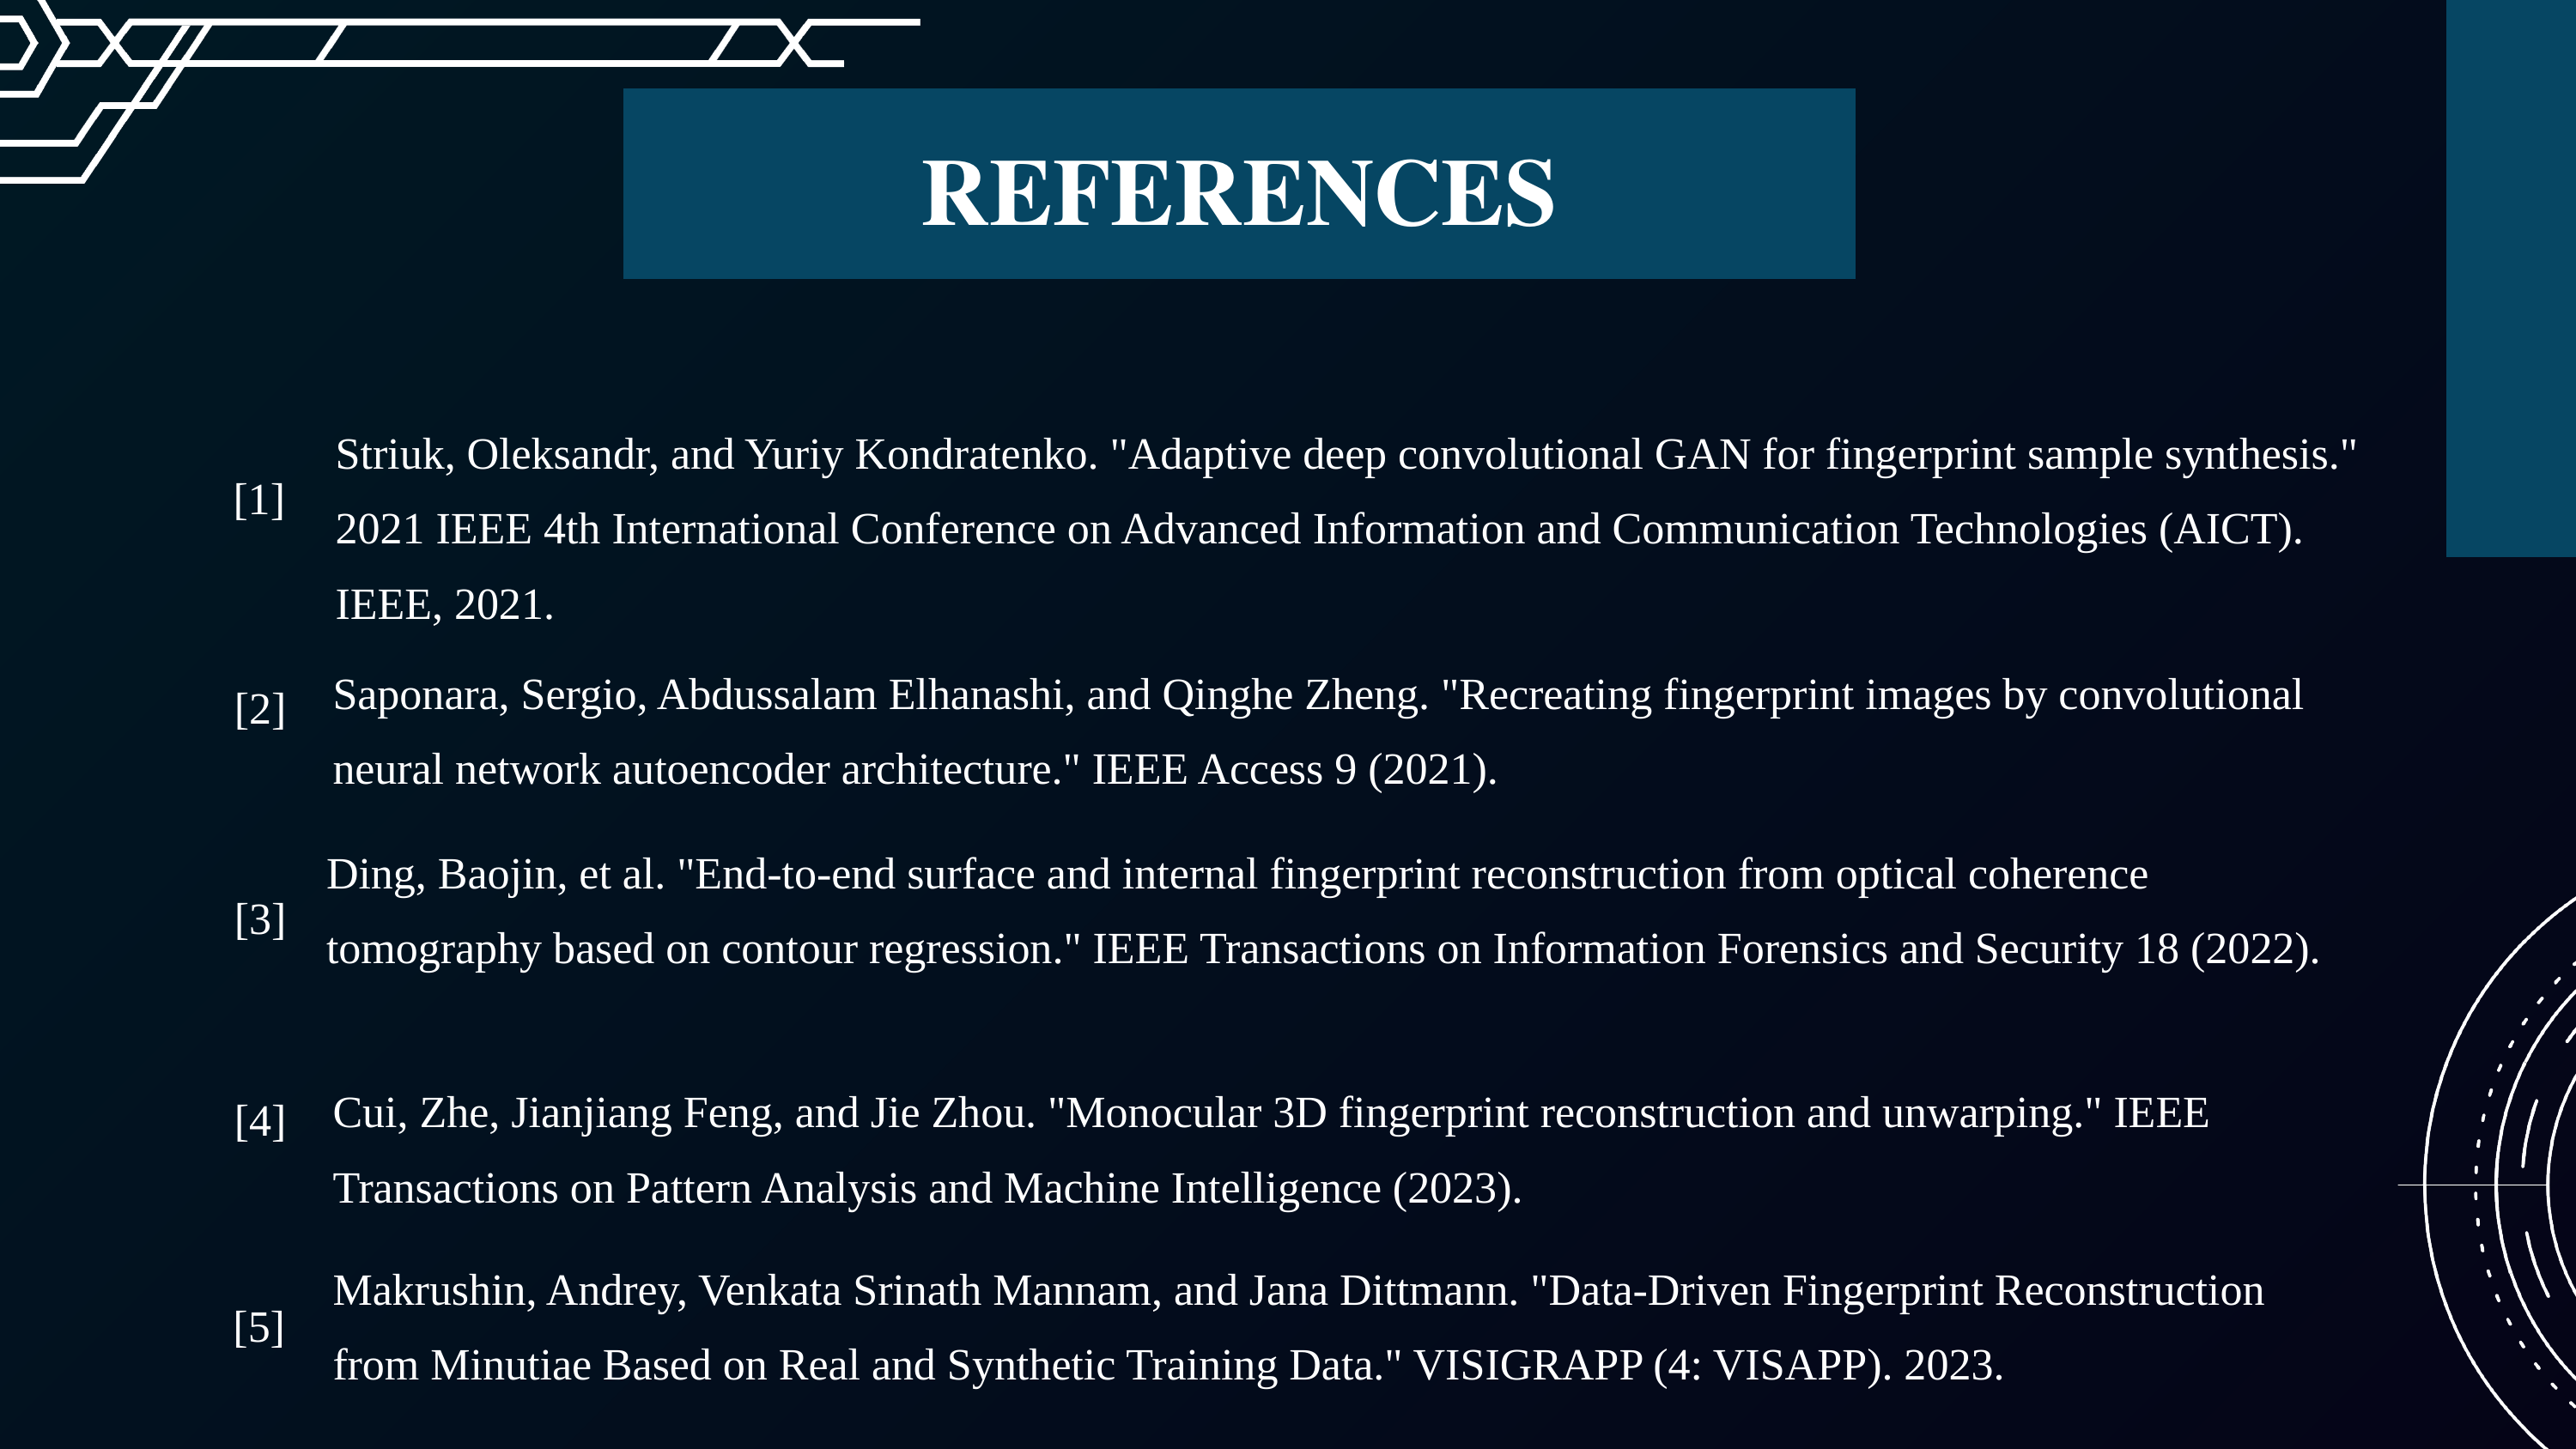

REFERENCES

Striuk, Oleksandr, and Yuriy Kondratenko. "Adaptive deep convolutional GAN for fingerprint sample synthesis." 2021 IEEE 4th International Conference on Advanced Information and Communication Technologies (AICT). IEEE, 2021.
[1]
Saponara, Sergio, Abdussalam Elhanashi, and Qinghe Zheng. "Recreating fingerprint images by convolutional neural network autoencoder architecture." IEEE Access 9 (2021).
[2]
Ding, Baojin, et al. "End-to-end surface and internal fingerprint reconstruction from optical coherence tomography based on contour regression." IEEE Transactions on Information Forensics and Security 18 (2022).

[3]
Cui, Zhe, Jianjiang Feng, and Jie Zhou. "Monocular 3D fingerprint reconstruction and unwarping." IEEE Transactions on Pattern Analysis and Machine Intelligence (2023).
[4]
Makrushin, Andrey, Venkata Srinath Mannam, and Jana Dittmann. "Data-Driven Fingerprint Reconstruction from Minutiae Based on Real and Synthetic Training Data." VISIGRAPP (4: VISAPP). 2023.
[5]